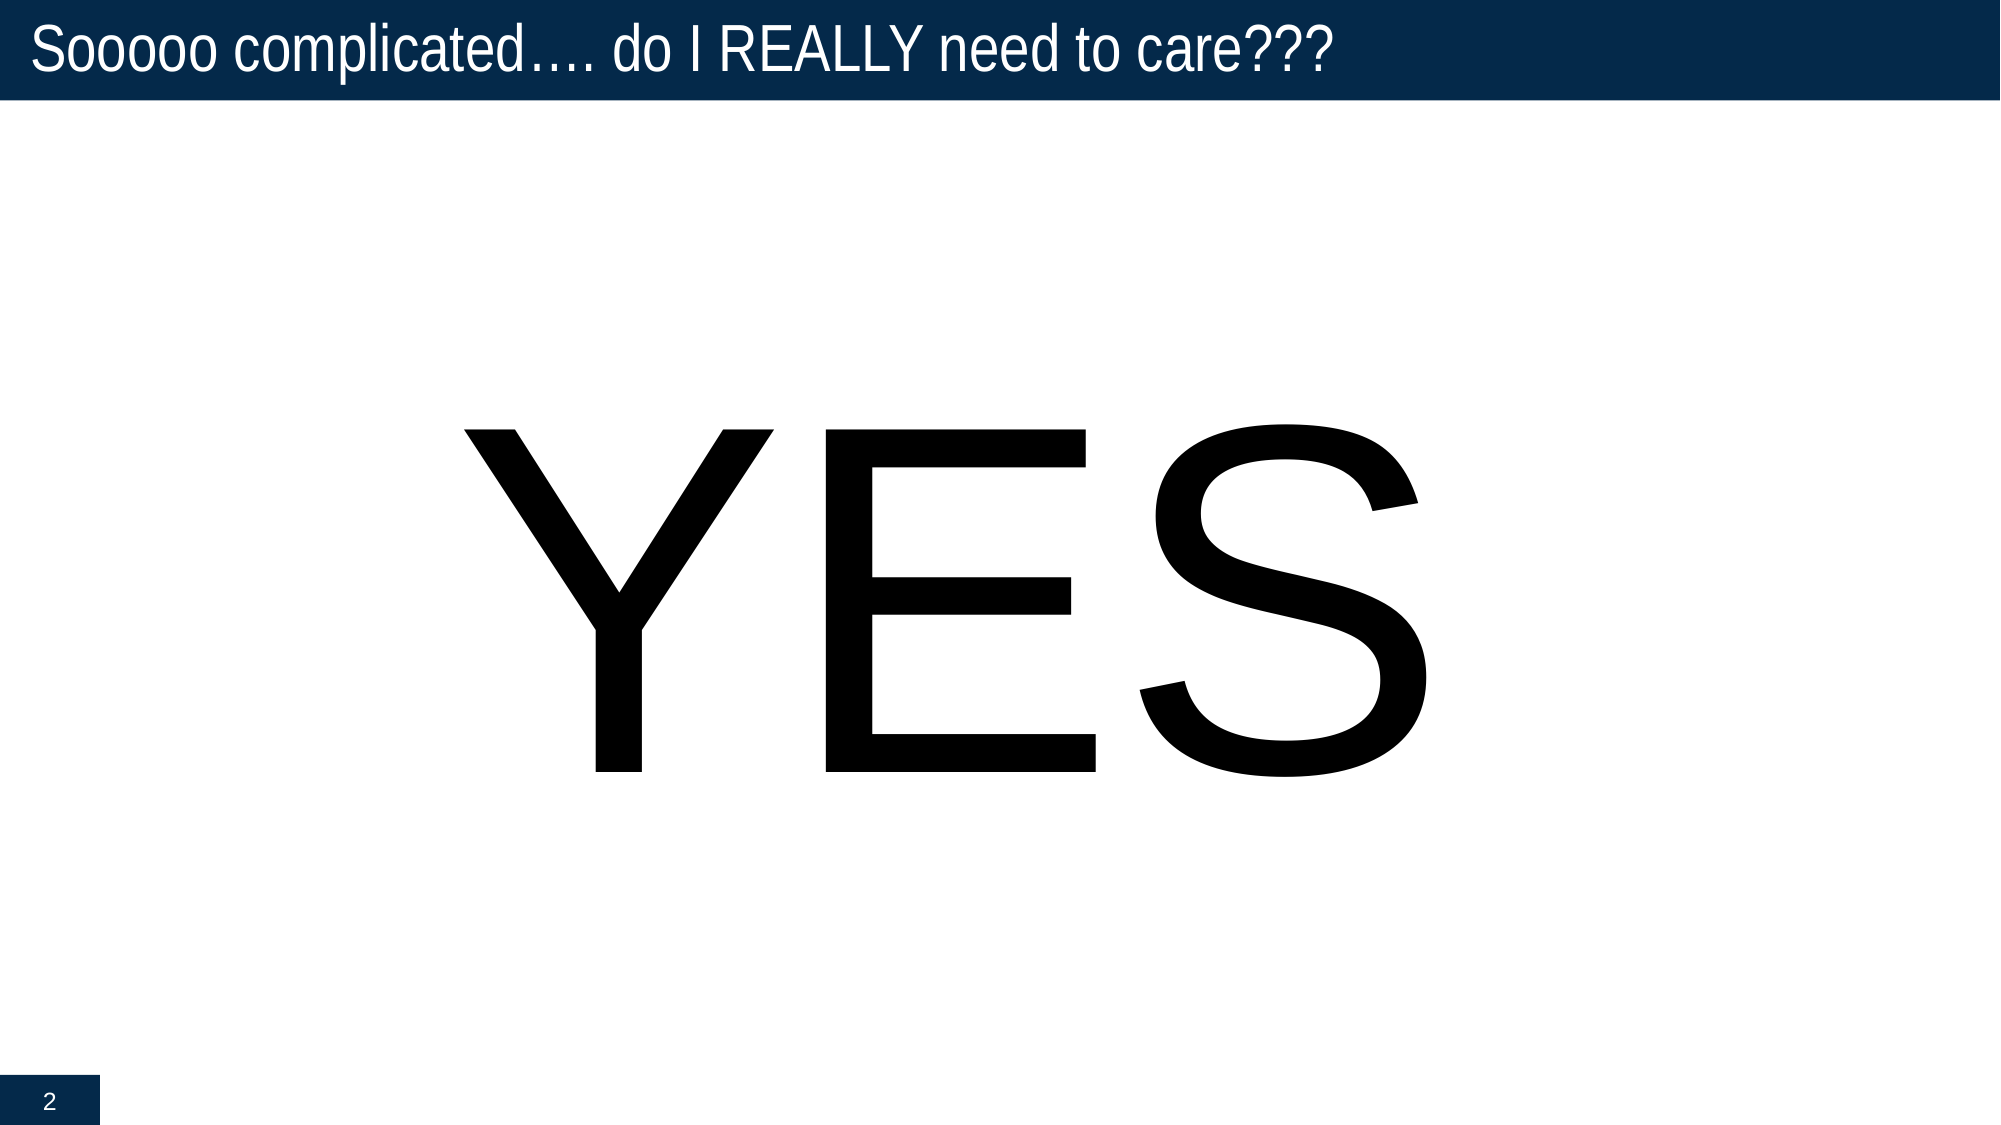

# Sooooo complicated…. do I REALLY need to care???
YES
2